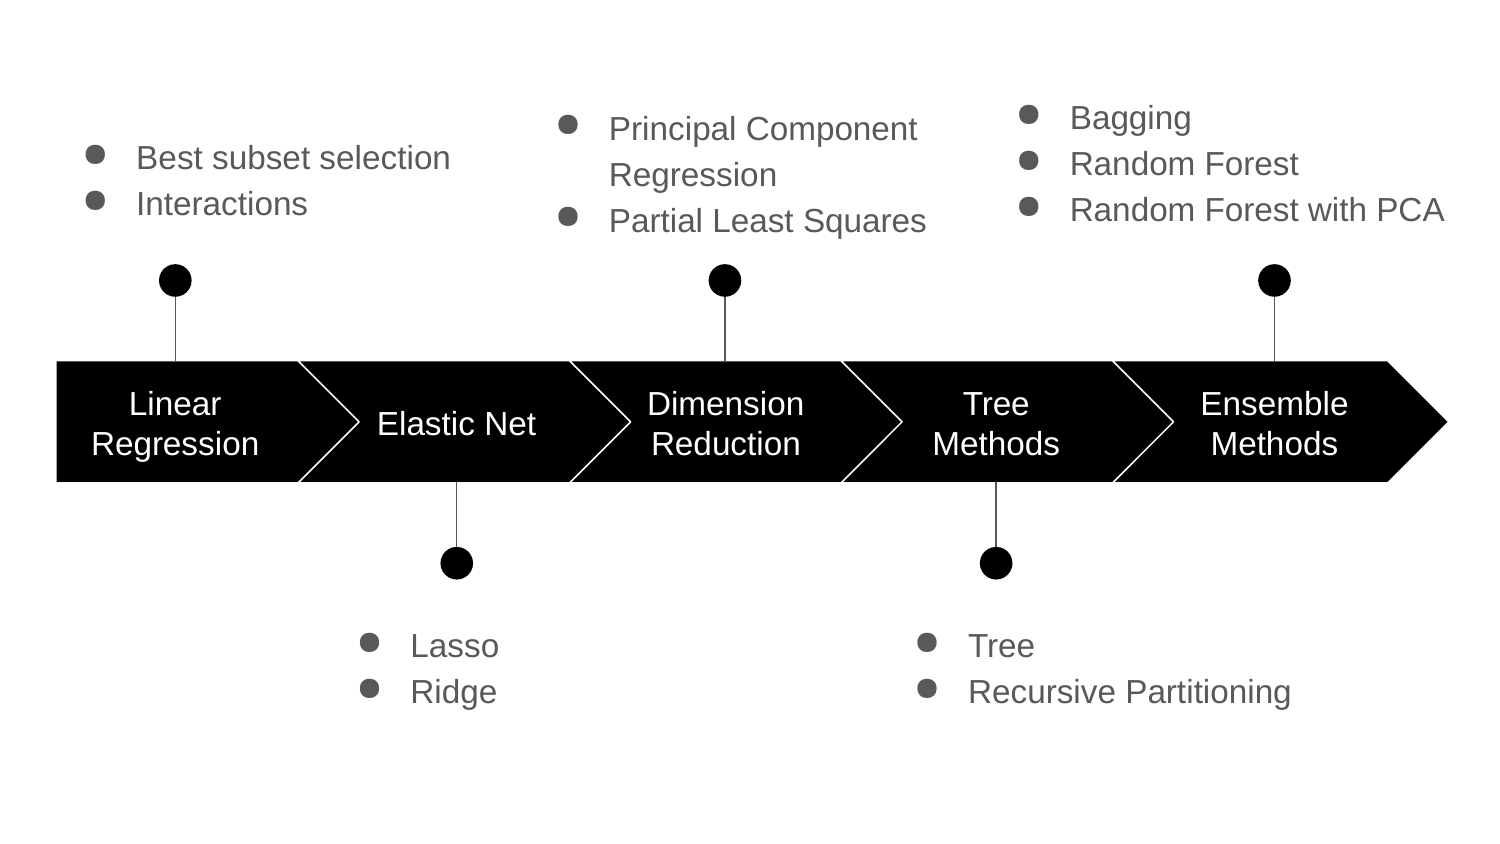

Bagging
Random Forest
Random Forest with PCA
Principal Component Regression
Partial Least Squares
Best subset selection
Interactions

Linear Regression
Elastic Net
Dimension Reduction
Tree
Methods
Ensemble Methods

Lasso
Ridge
Tree
Recursive Partitioning